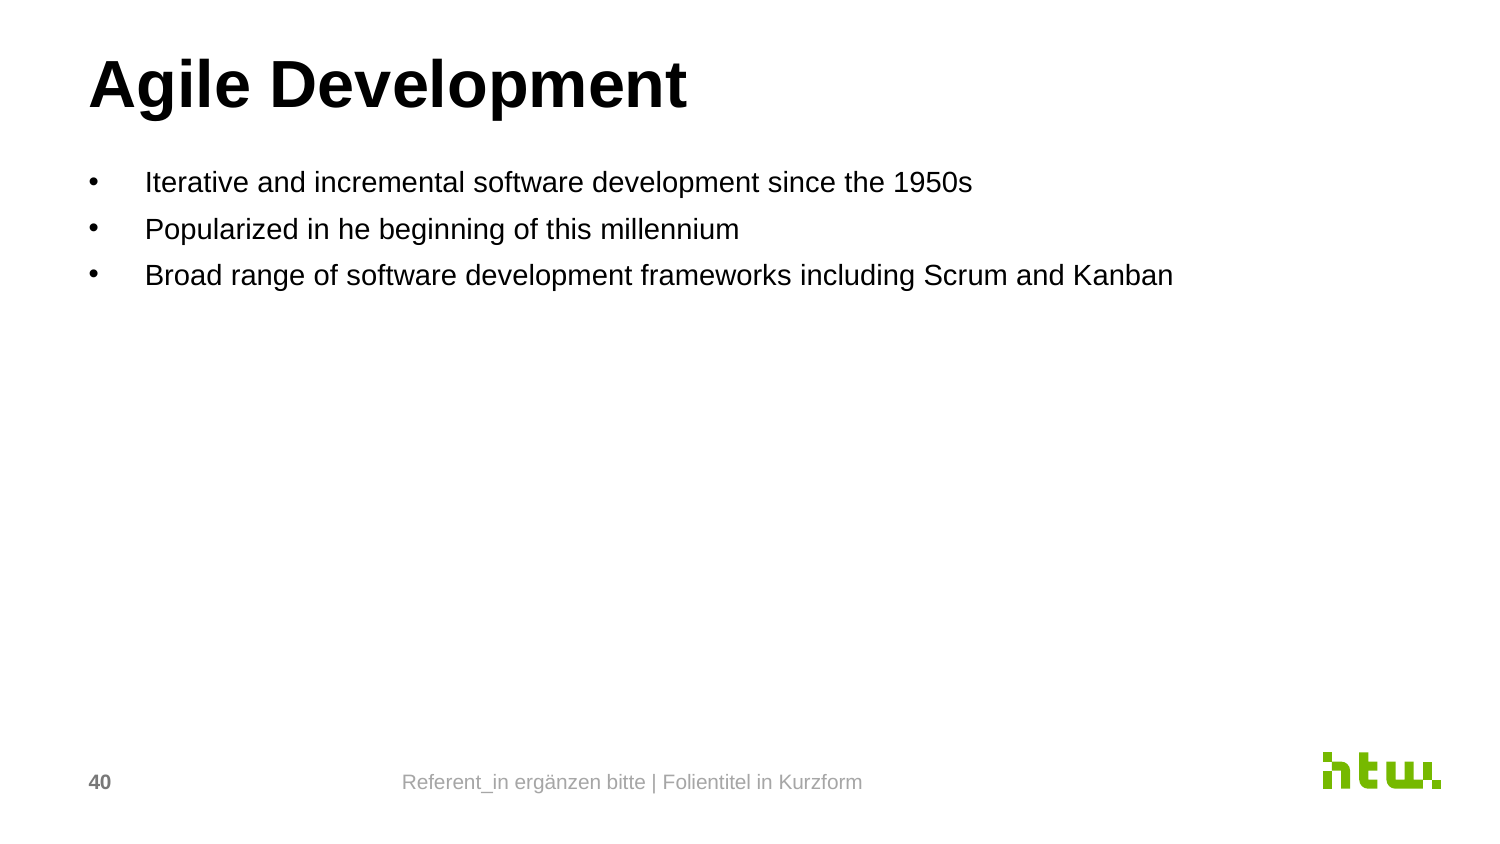

# Agile Development
Iterative and incremental software development since the 1950s
Popularized in he beginning of this millennium
Broad range of software development frameworks including Scrum and Kanban

40
Referent_in ergänzen bitte | Folientitel in Kurzform